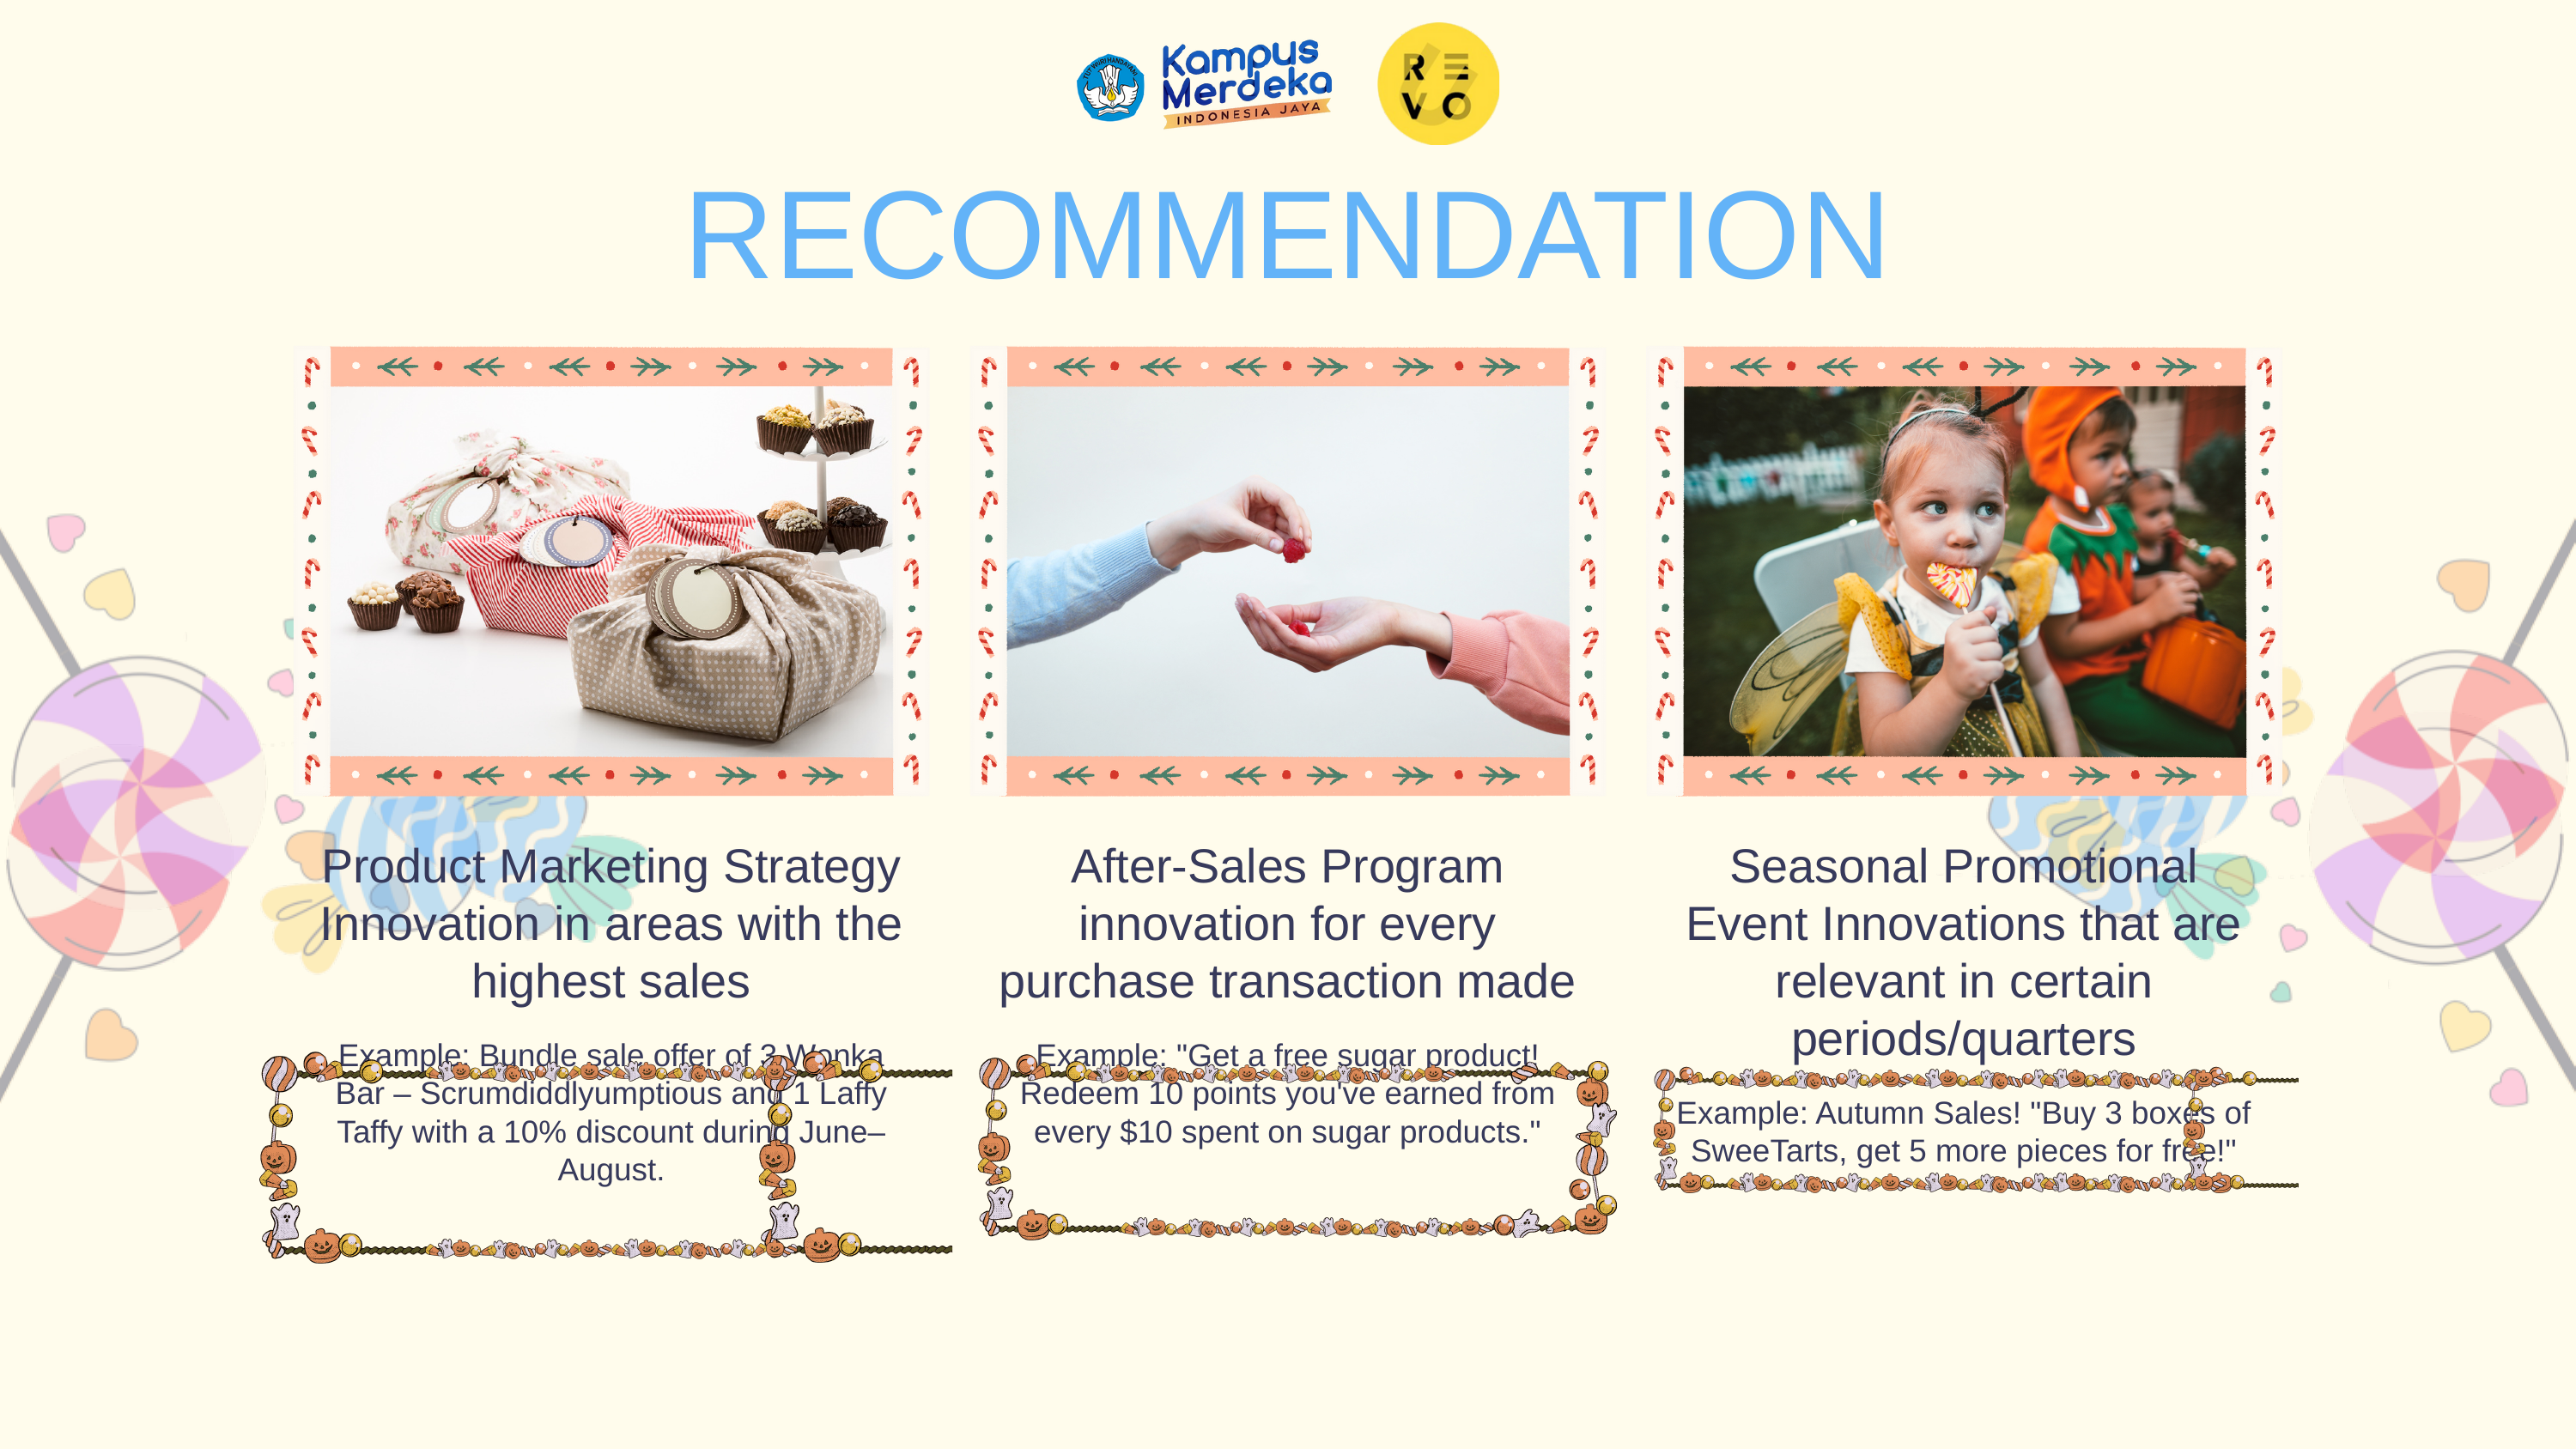

RECOMMENDATION

Product Marketing Strategy Innovation in areas with the highest sales

Example: Bundle sale offer of 3 Wonka Bar – Scrumdiddlyumptious and 1 Laffy Taffy with a 10% discount during June–August.
After-Sales Program innovation for every purchase transaction made

Example: "Get a free sugar product! Redeem 10 points you've earned from every $10 spent on sugar products."
Seasonal Promotional Event Innovations that are relevant in certain periods/quarters

Example: Autumn Sales! "Buy 3 boxes of SweeTarts, get 5 more pieces for free!"